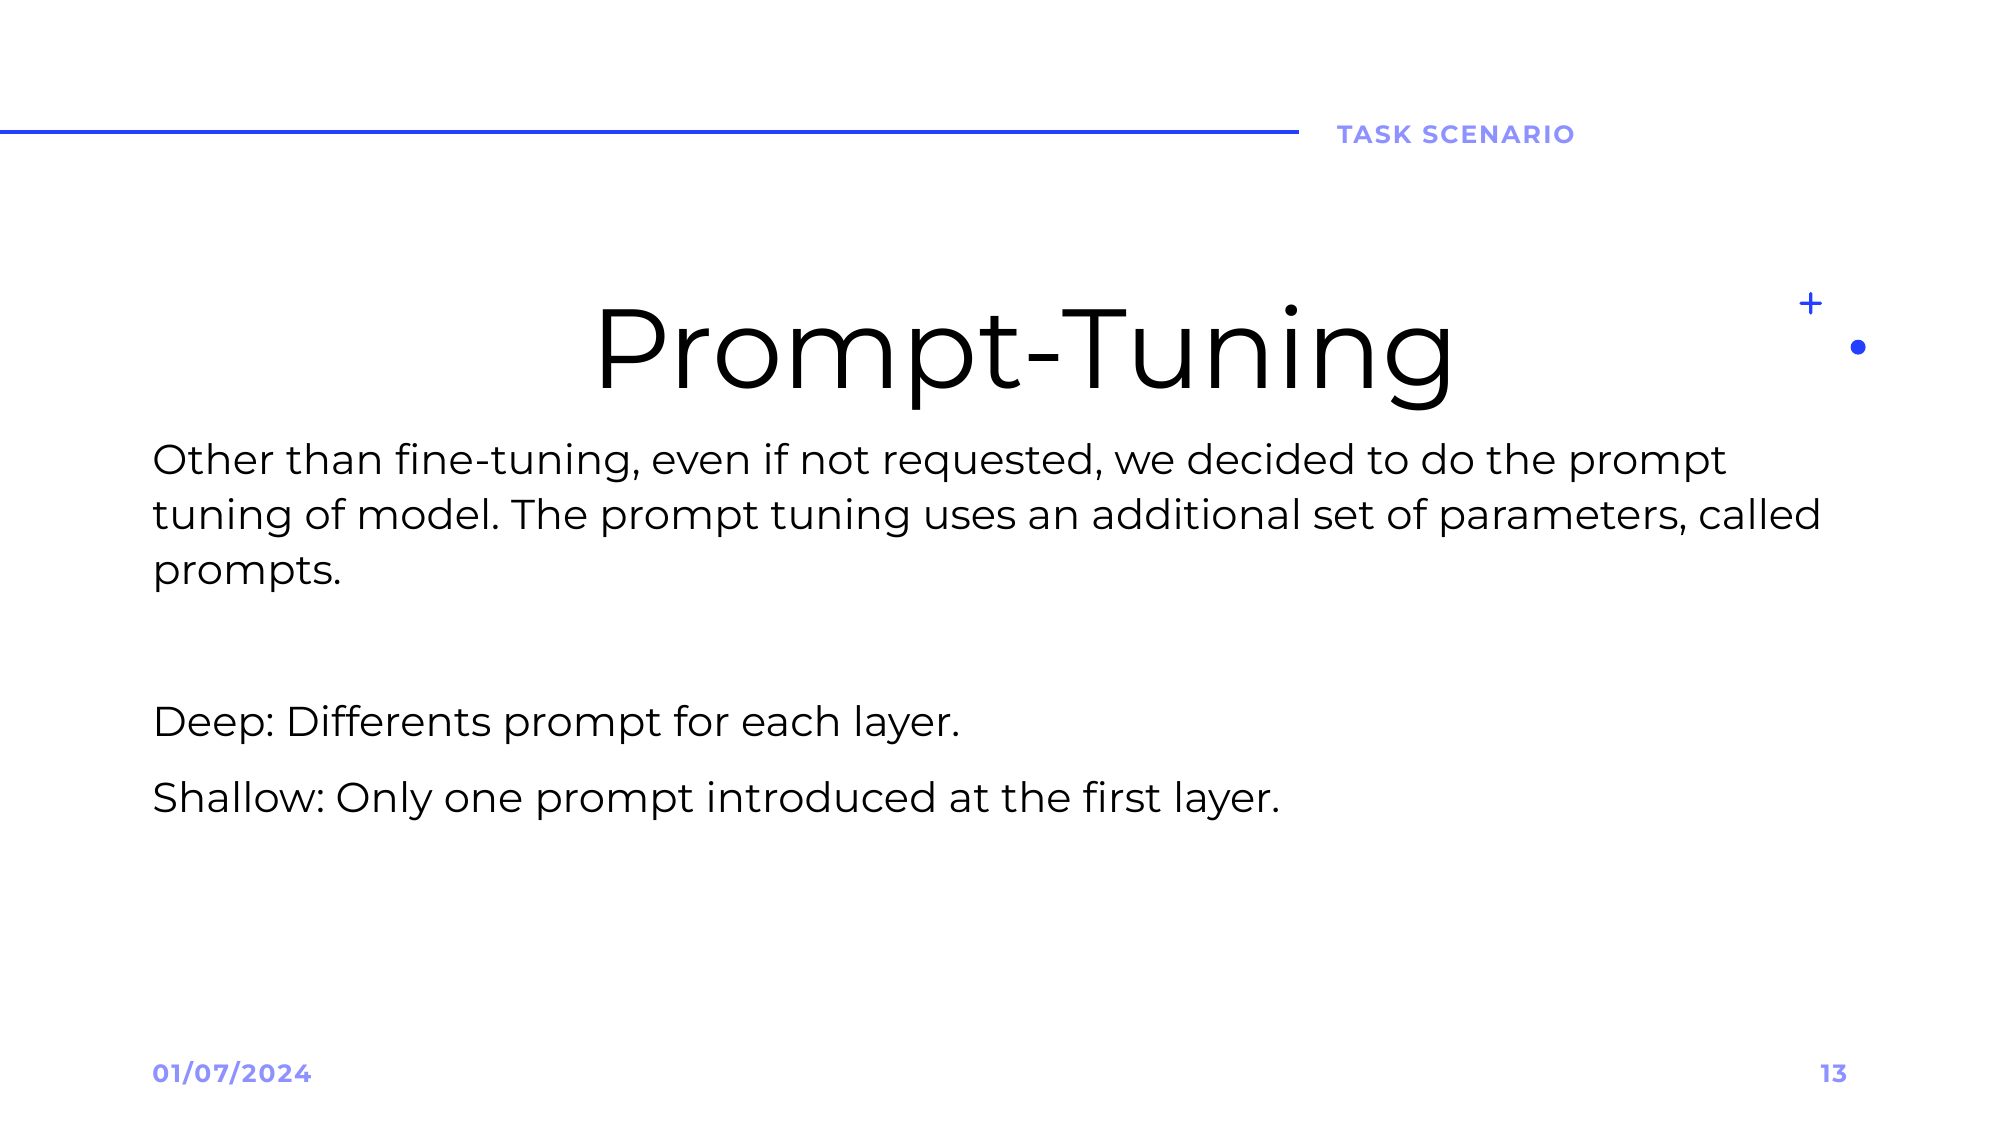

Task scenario
# Prompt-Tuning
Other than fine-tuning, even if not requested, we decided to do the prompt tuning of model. The prompt tuning uses an additional set of parameters, called prompts.

Deep: Differents prompt for each layer.
Shallow: Only one prompt introduced at the first layer.

01/07/2024
13